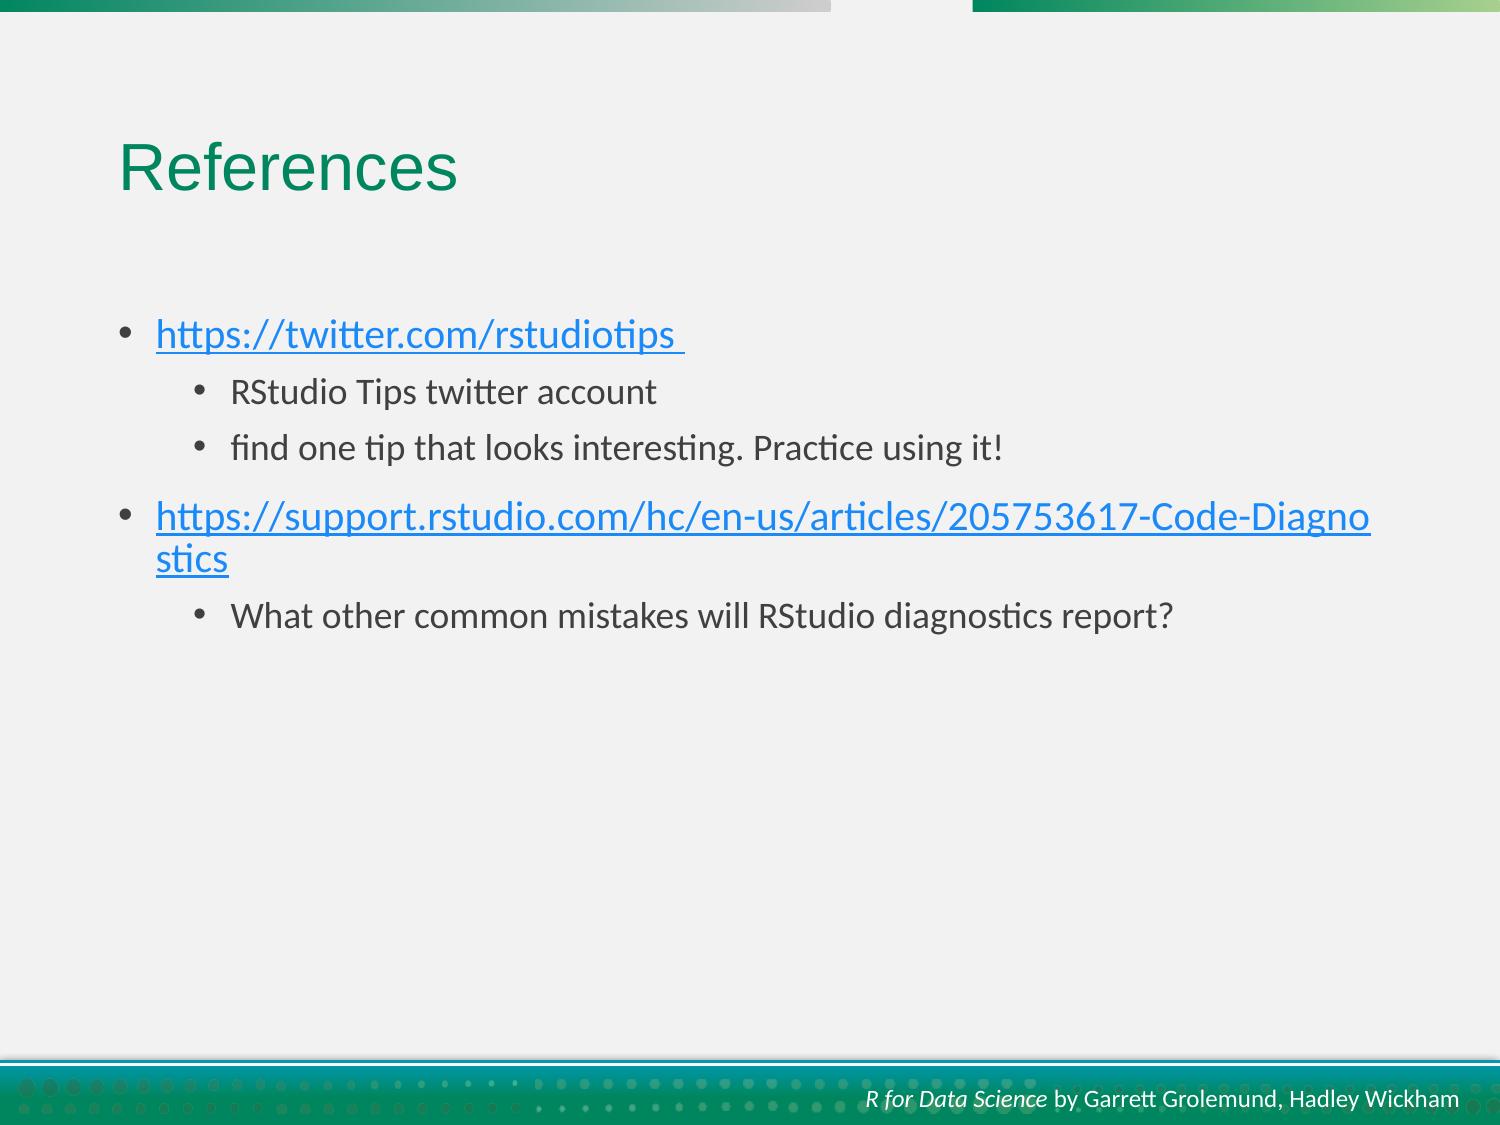

# References
https://twitter.com/rstudiotips
RStudio Tips twitter account
find one tip that looks interesting. Practice using it!
https://support.rstudio.com/hc/en-us/articles/205753617-Code-Diagnostics
What other common mistakes will RStudio diagnostics report?
R for Data Science by Garrett Grolemund, Hadley Wickham